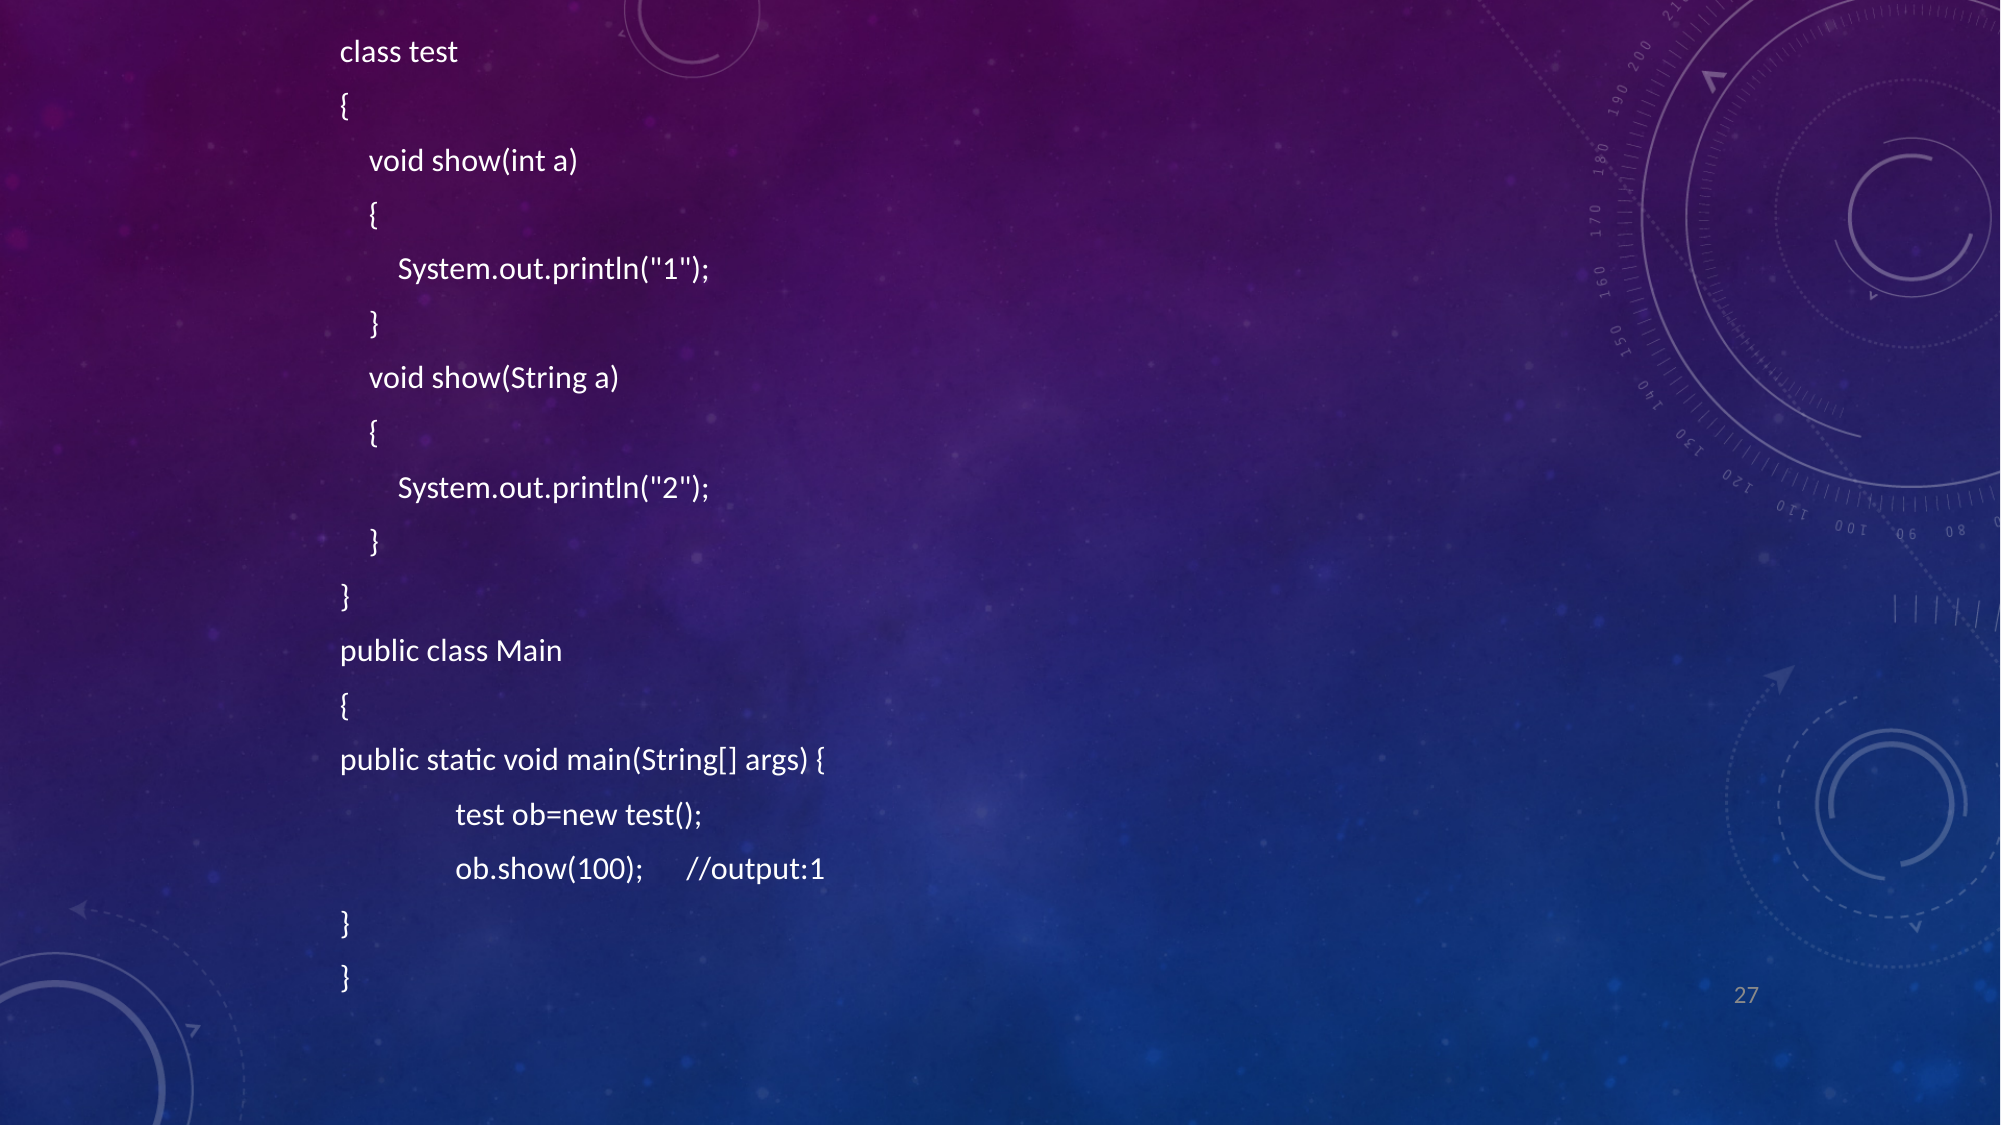

class test
{
    void show(int a)
    {
        System.out.println("1");
    }
    void show(String a)
    {
        System.out.println("2");
    }
}
public class Main
{
public static void main(String[] args) {
    	test ob=new test();
	ob.show(100);				//output:1
}
}

27